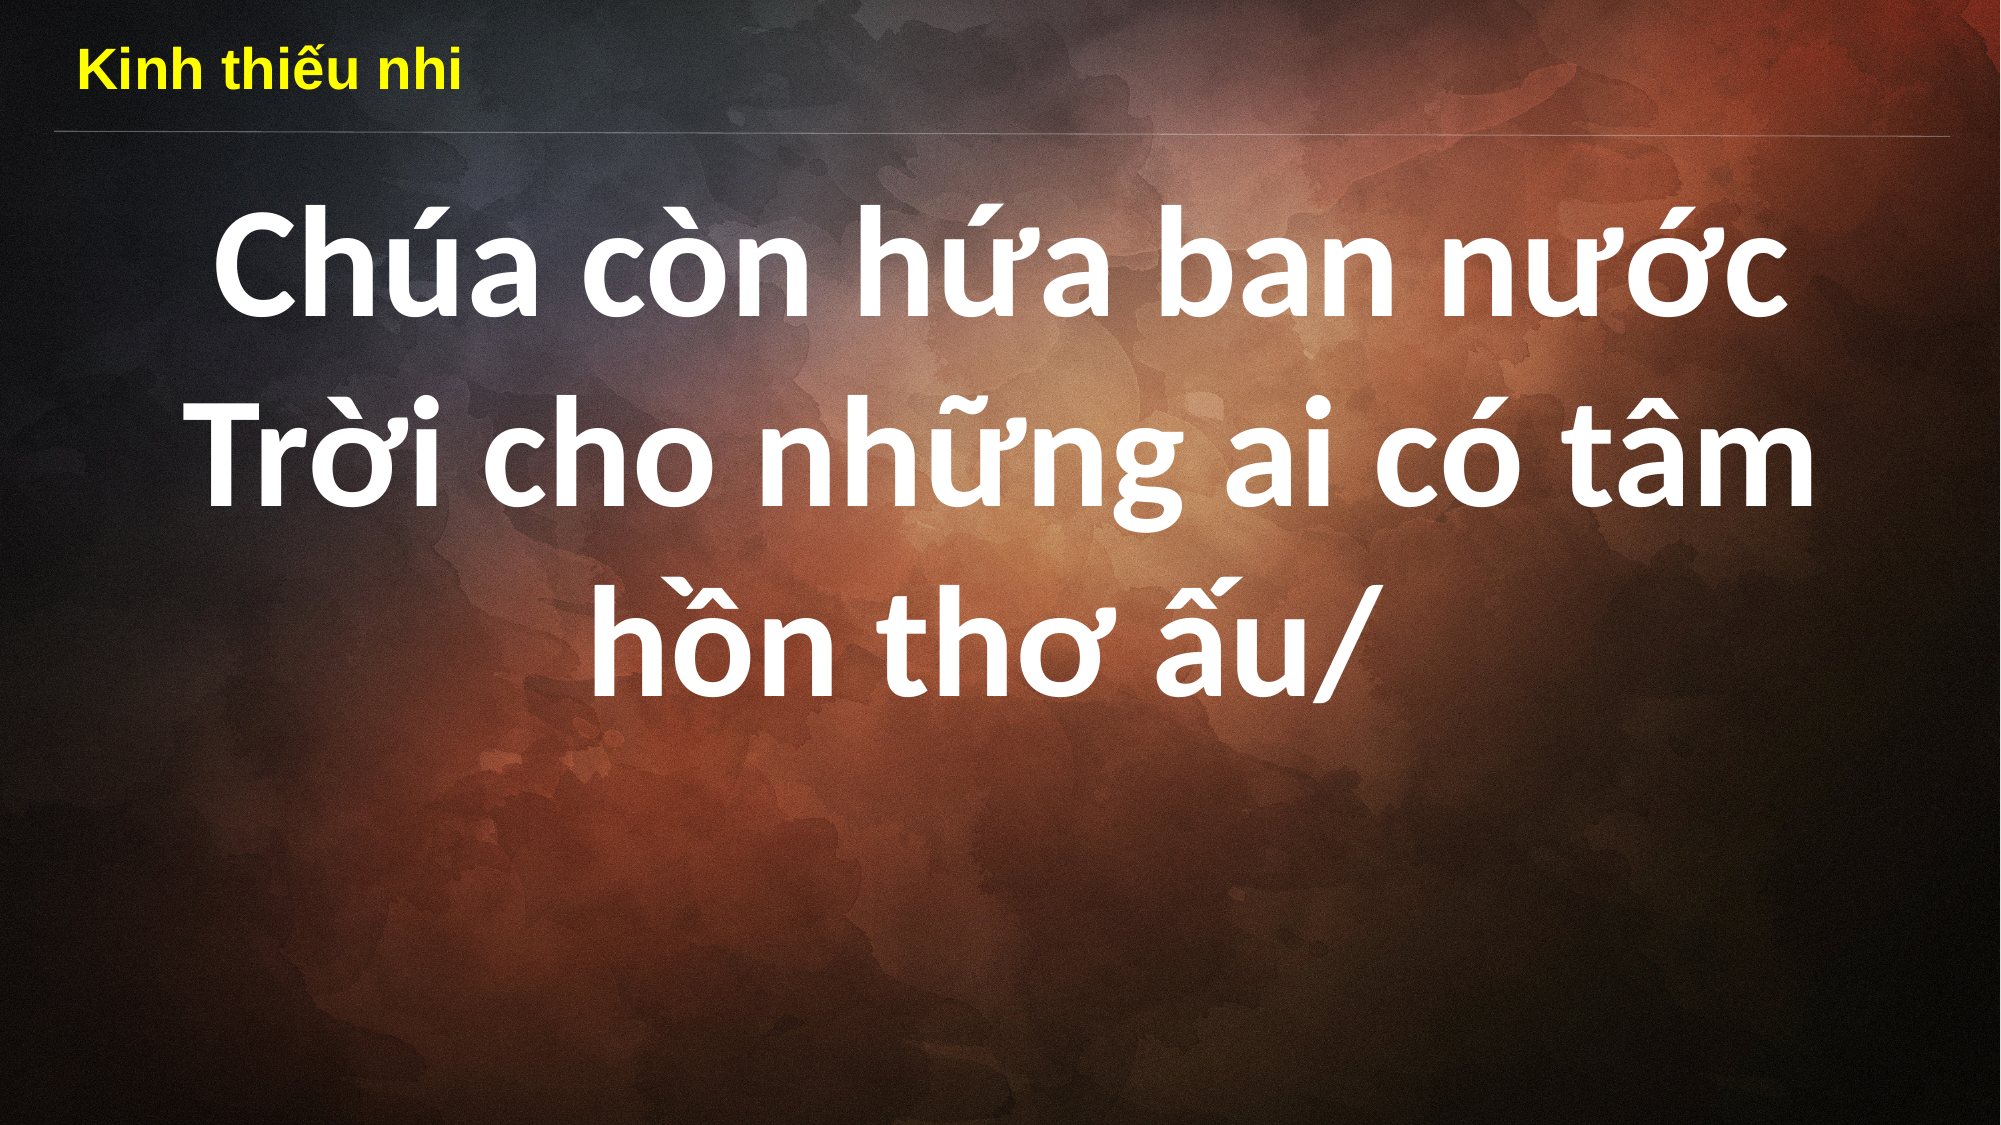

Kinh thiếu nhi
Chúa còn hứa ban nước Trời cho những ai có tâm hồn thơ ấu/